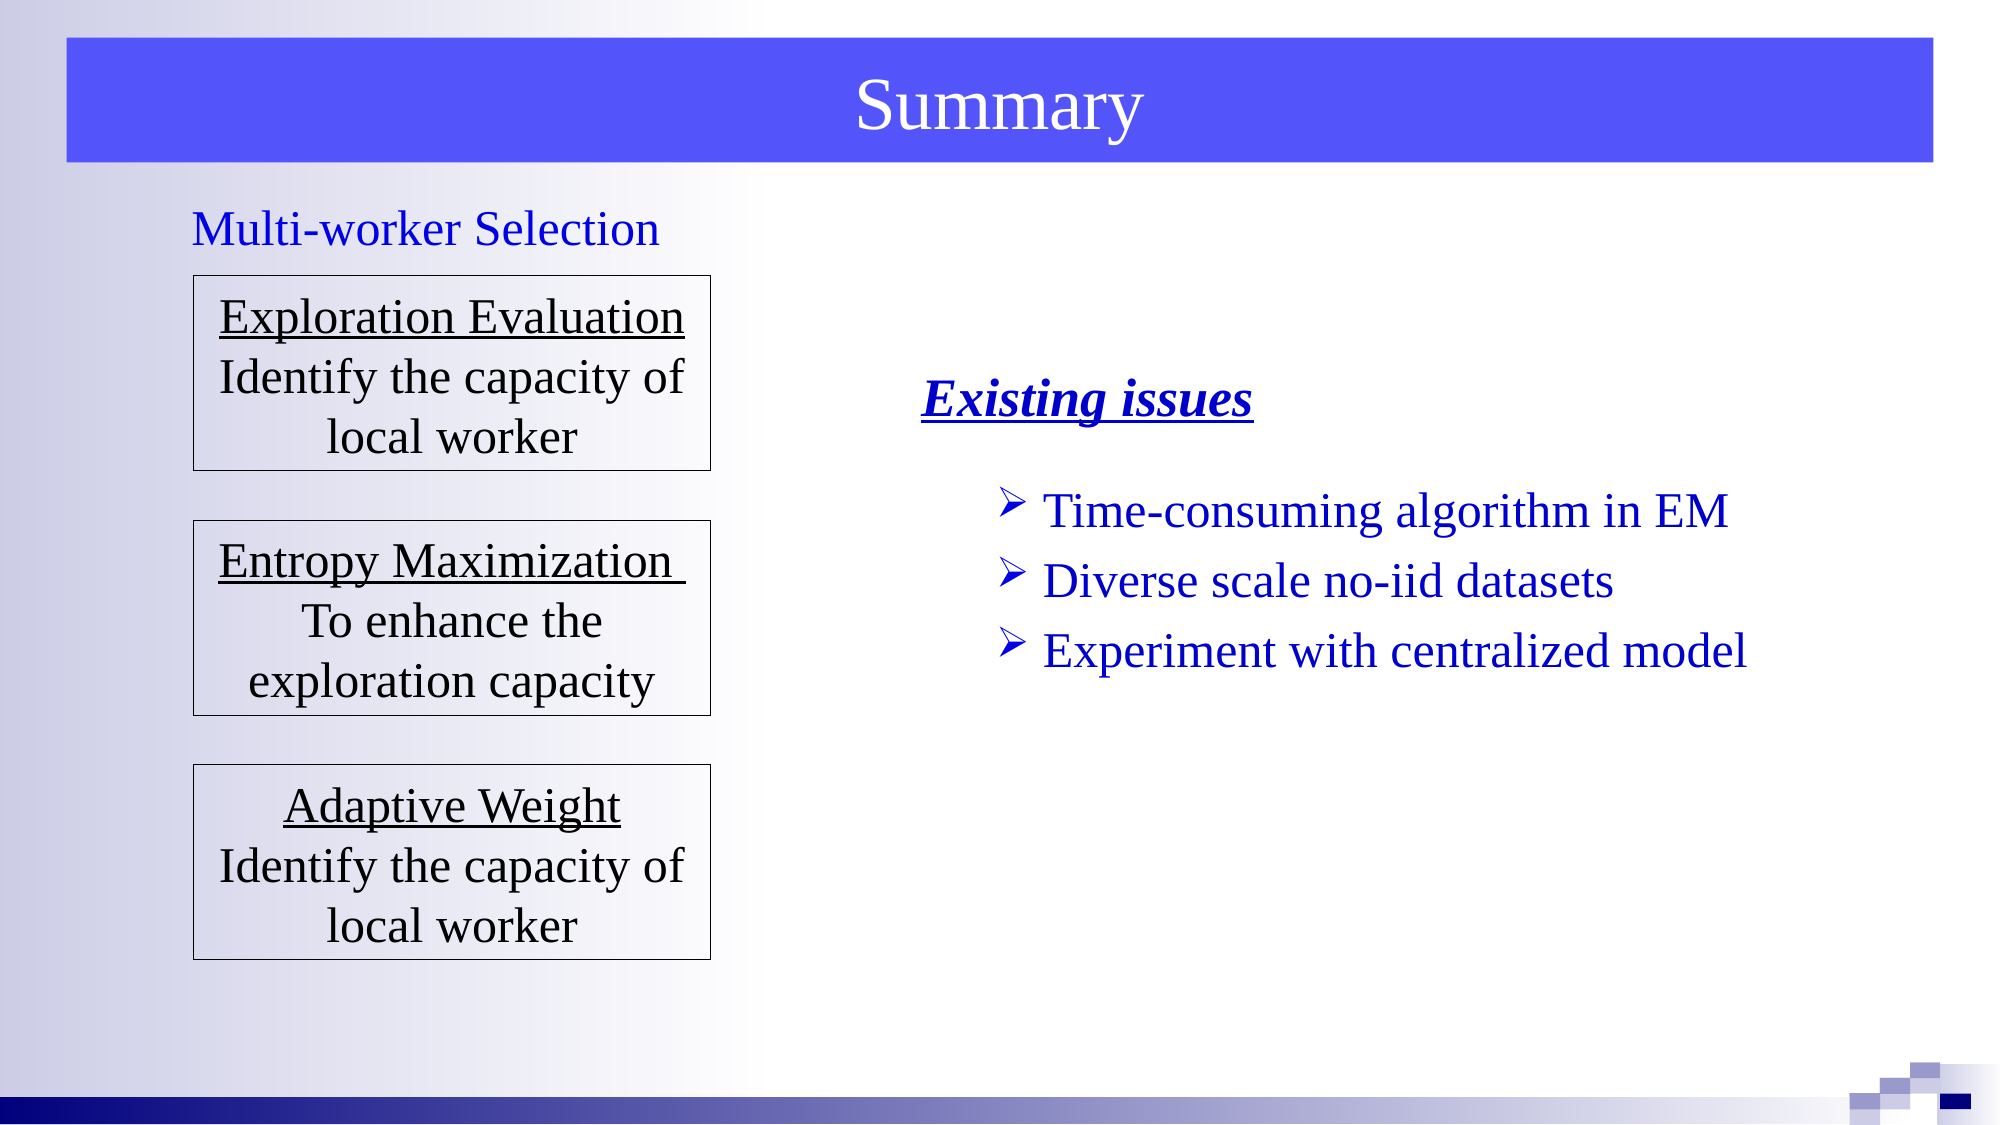

# Summary
Multi-worker Selection
Exploration Evaluation
Identify the capacity of local worker
Existing issues

Time-consuming algorithm in EM
Diverse scale no-iid datasets
Experiment with centralized model
Entropy Maximization
To enhance the exploration capacity
Adaptive Weight
Identify the capacity of local worker